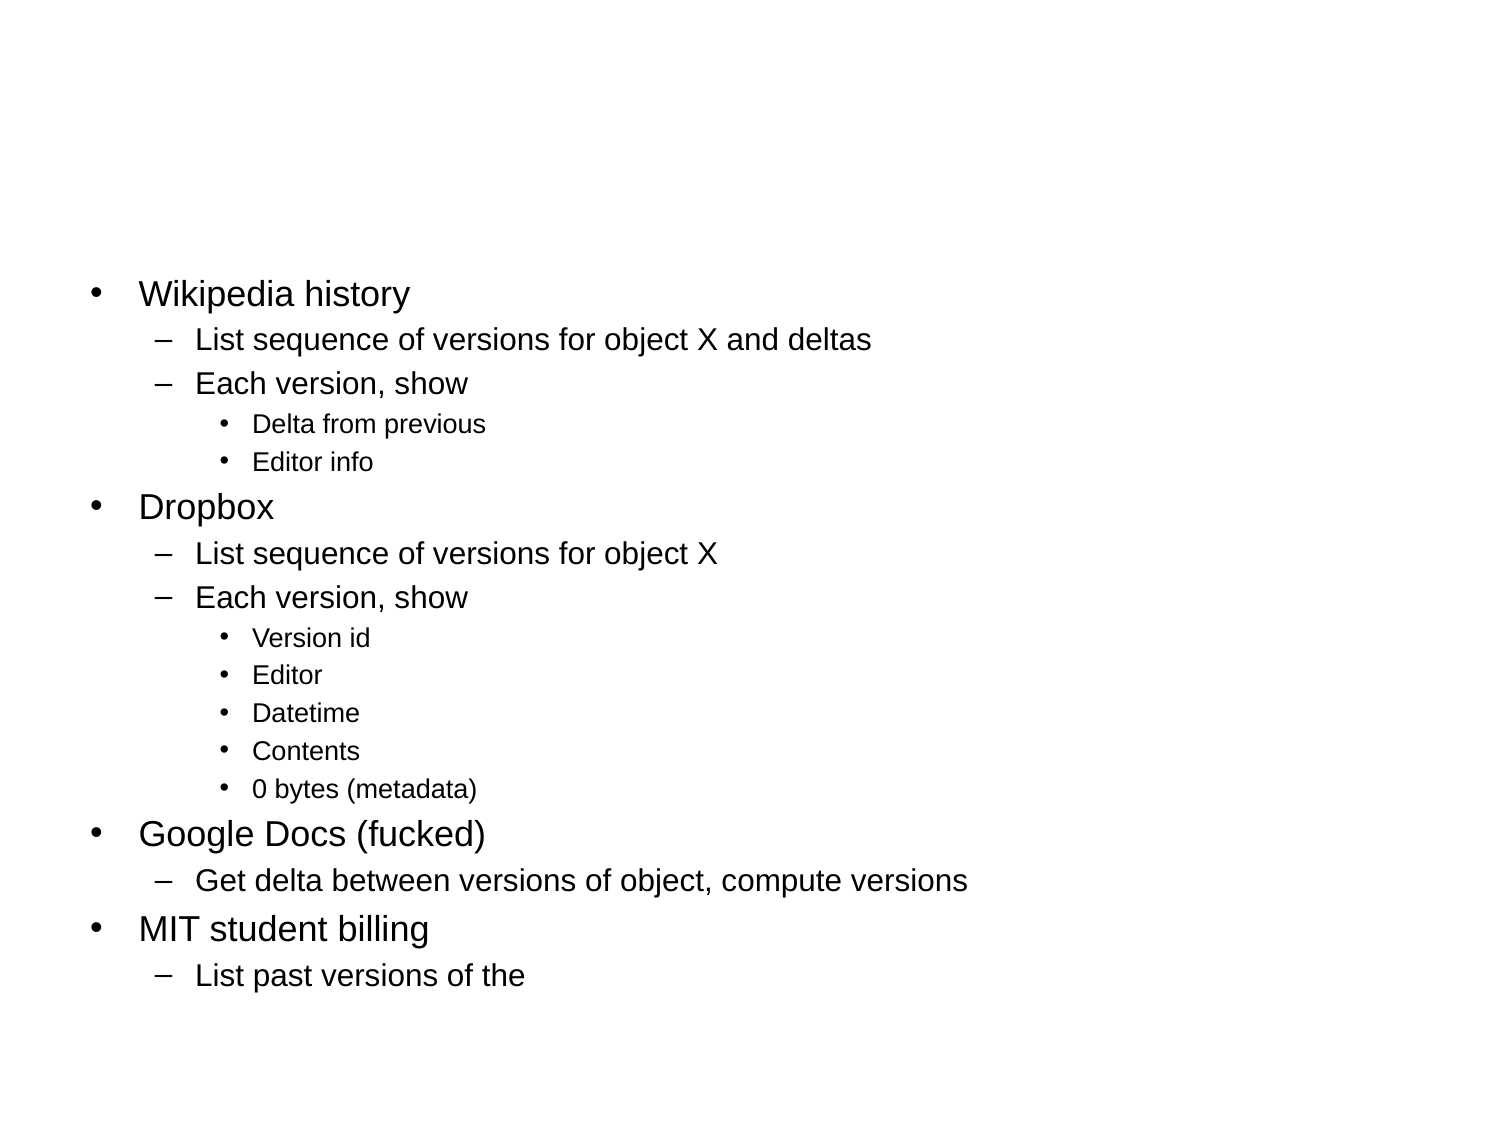

#
Wikipedia history
List sequence of versions for object X and deltas
Each version, show
Delta from previous
Editor info
Dropbox
List sequence of versions for object X
Each version, show
Version id
Editor
Datetime
Contents
0 bytes (metadata)
Google Docs (fucked)
Get delta between versions of object, compute versions
MIT student billing
List past versions of the